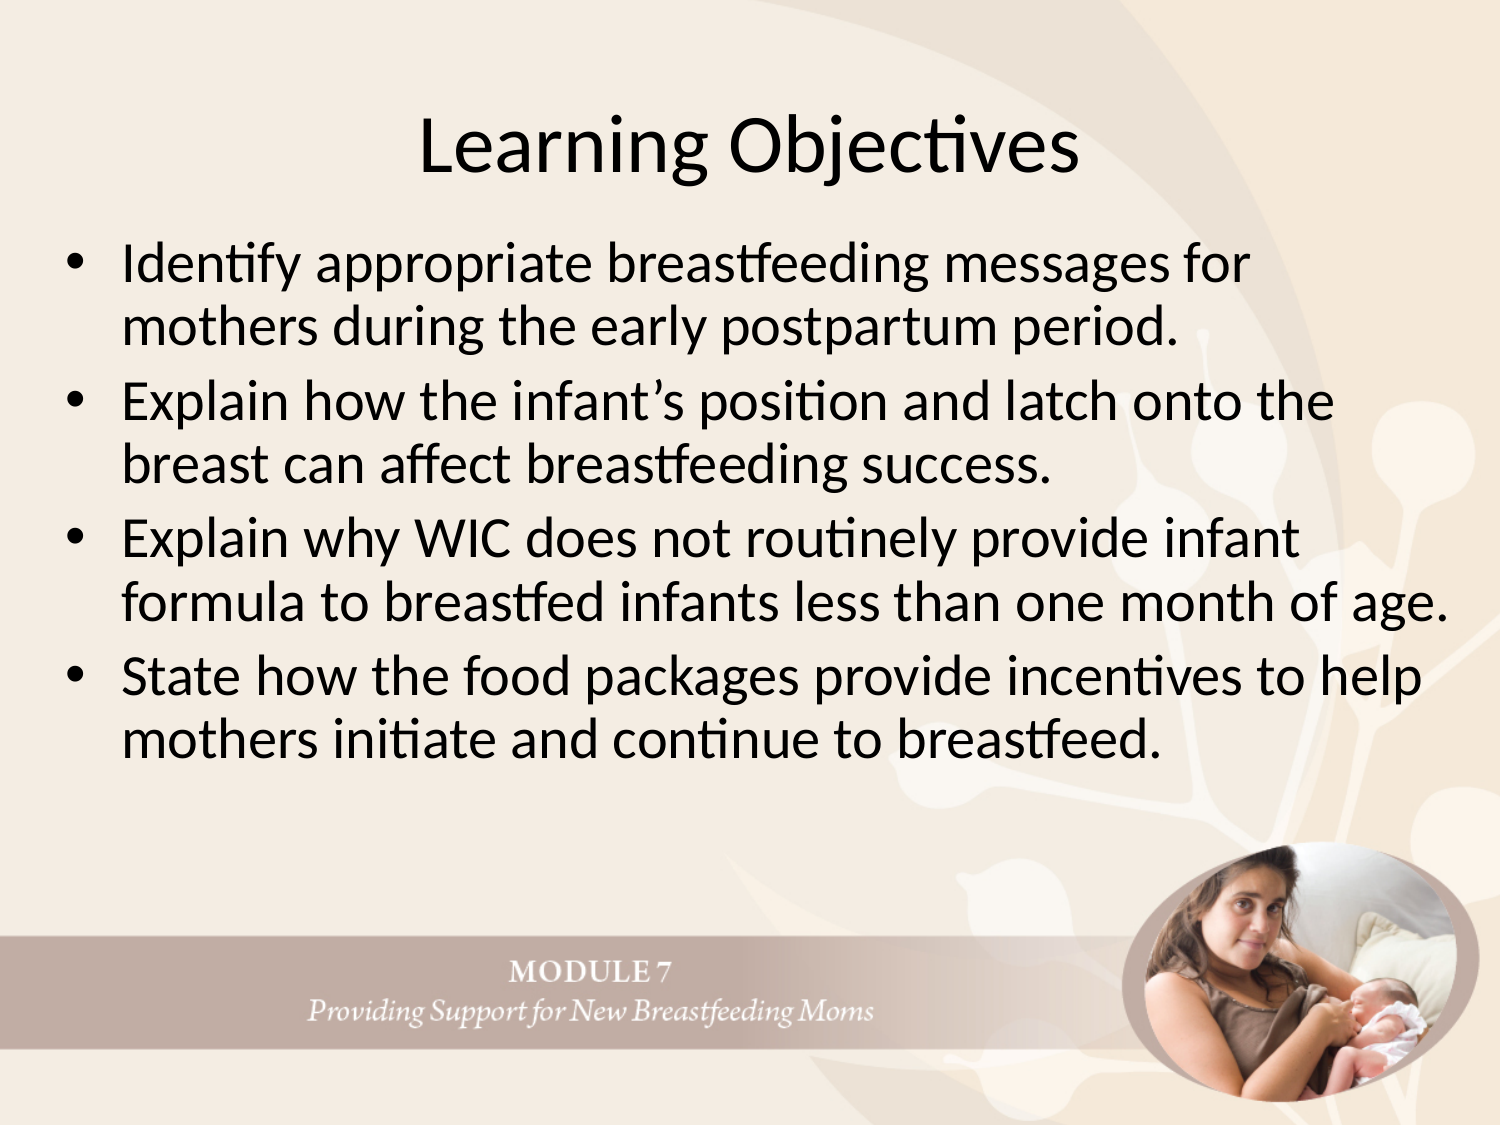

# Learning Objectives
Identify appropriate breastfeeding messages for mothers during the early postpartum period.
Explain how the infant’s position and latch onto the breast can affect breastfeeding success.
Explain why WIC does not routinely provide infant formula to breastfed infants less than one month of age.
State how the food packages provide incentives to help mothers initiate and continue to breastfeed.